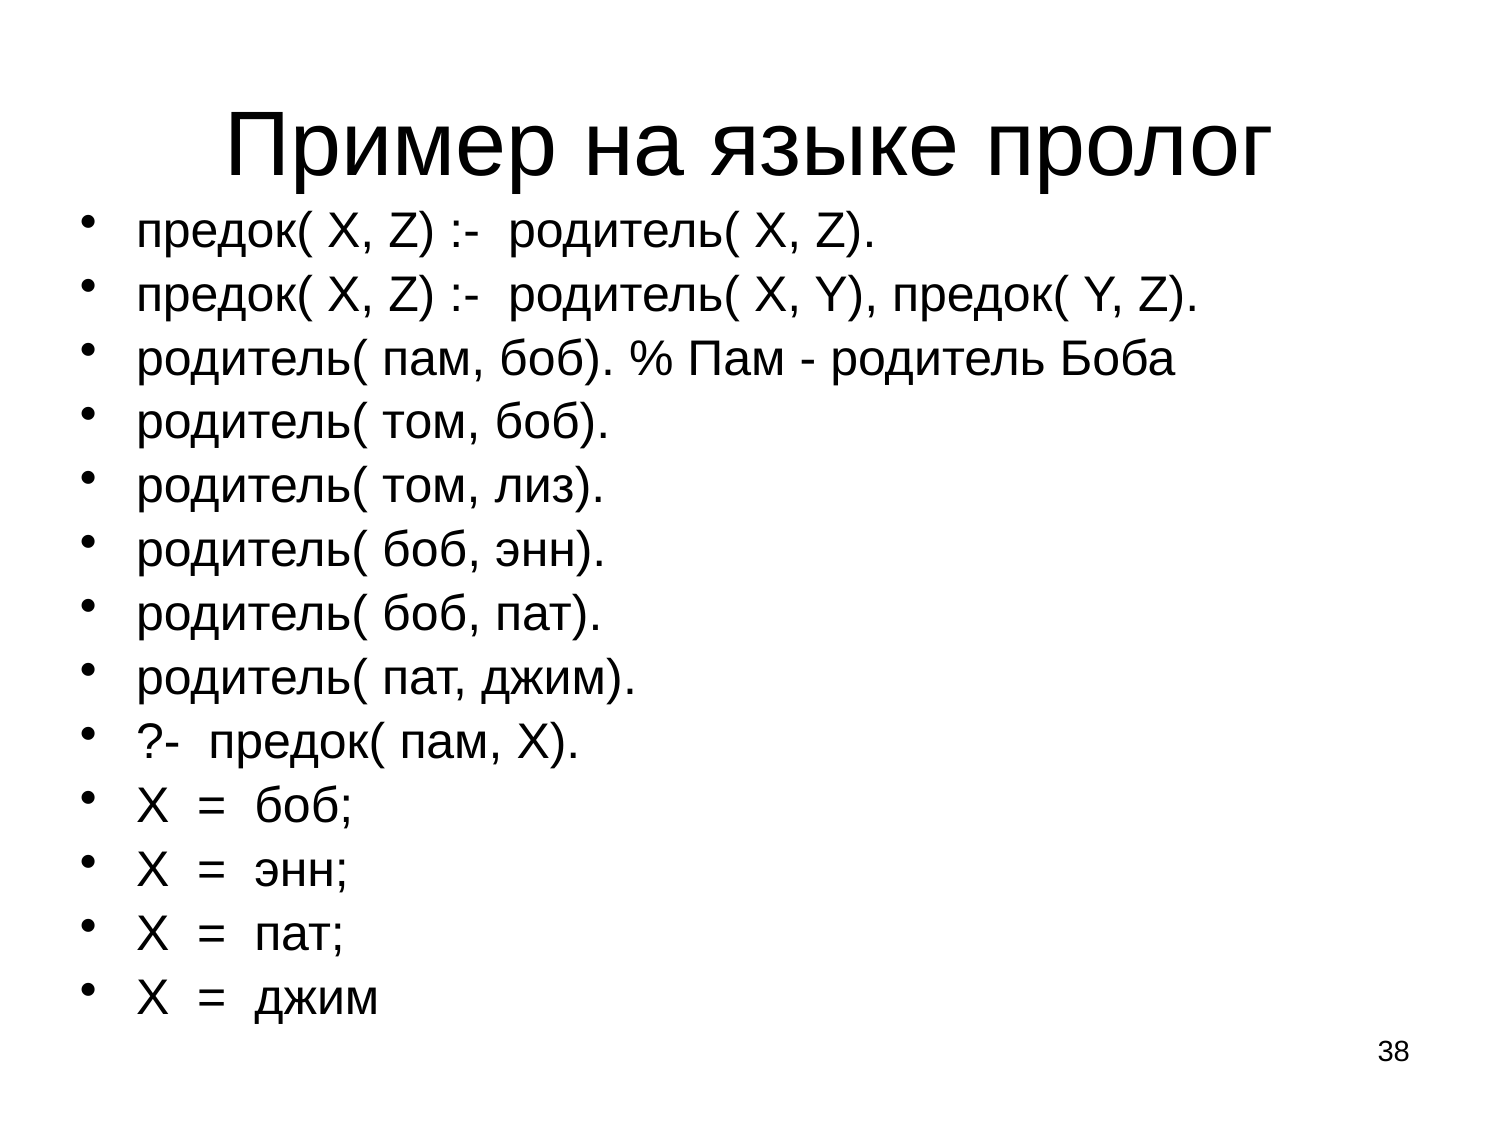

# Пример на языке пролог
предок( X, Z) :-  родитель( X, Z).
предок( X, Z) :-  родитель( X, Y), предок( Y, Z).
родитель( пам, боб). % Пам - родитель Боба
родитель( том, боб).
родитель( том, лиз).
родитель( бoб, энн).
родитель( боб, пат).
родитель( пат, джим).
?-  предок( пам, X).
X  =  боб;
X  =  энн;
X  =  пат;
X  =  джим

38